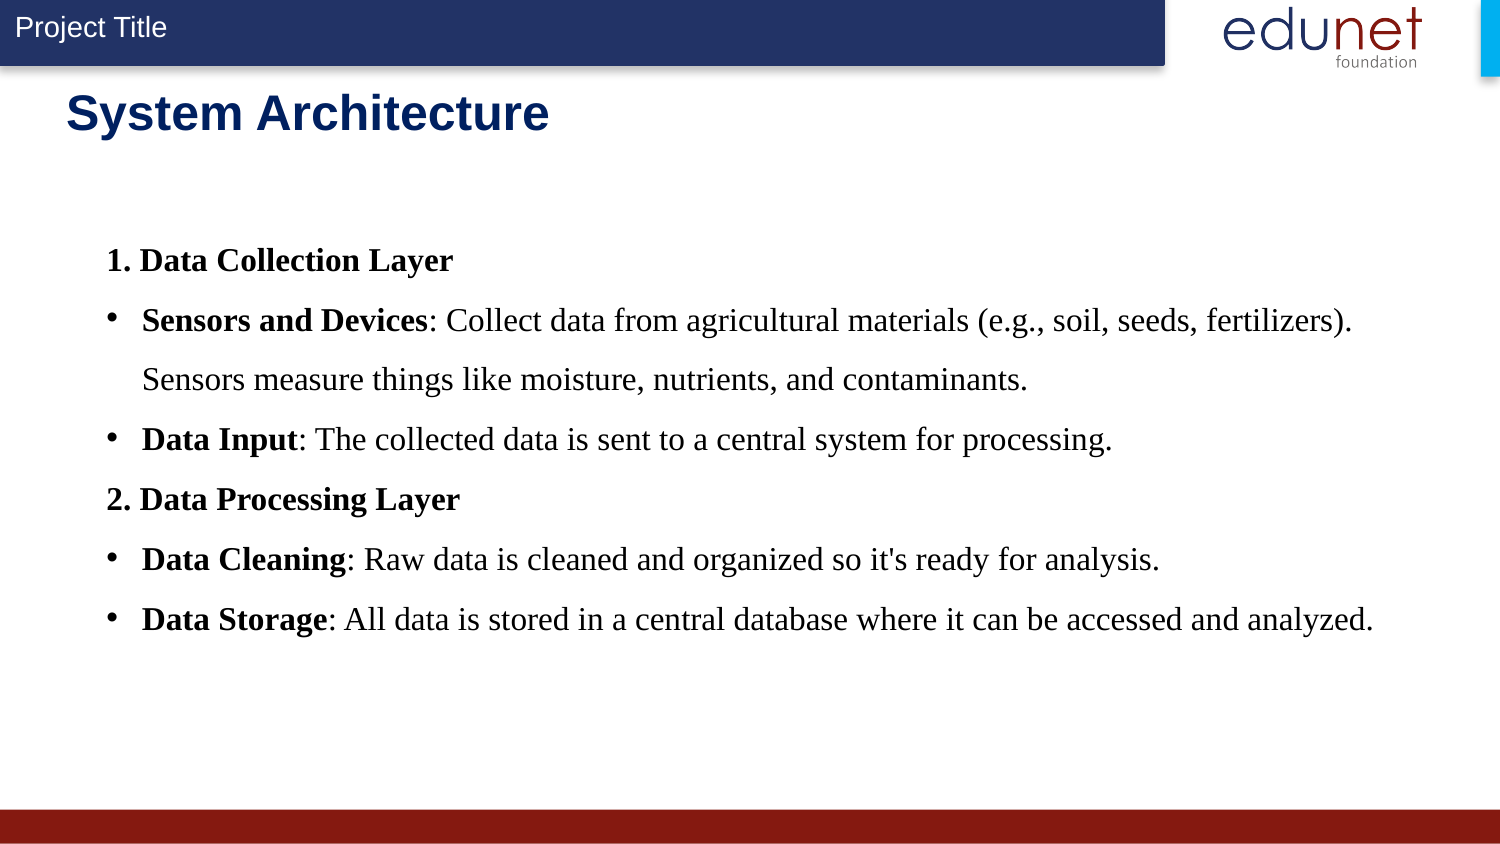

# System Architecture
1. Data Collection Layer
Sensors and Devices: Collect data from agricultural materials (e.g., soil, seeds, fertilizers). Sensors measure things like moisture, nutrients, and contaminants.
Data Input: The collected data is sent to a central system for processing.
2. Data Processing Layer
Data Cleaning: Raw data is cleaned and organized so it's ready for analysis.
Data Storage: All data is stored in a central database where it can be accessed and analyzed.